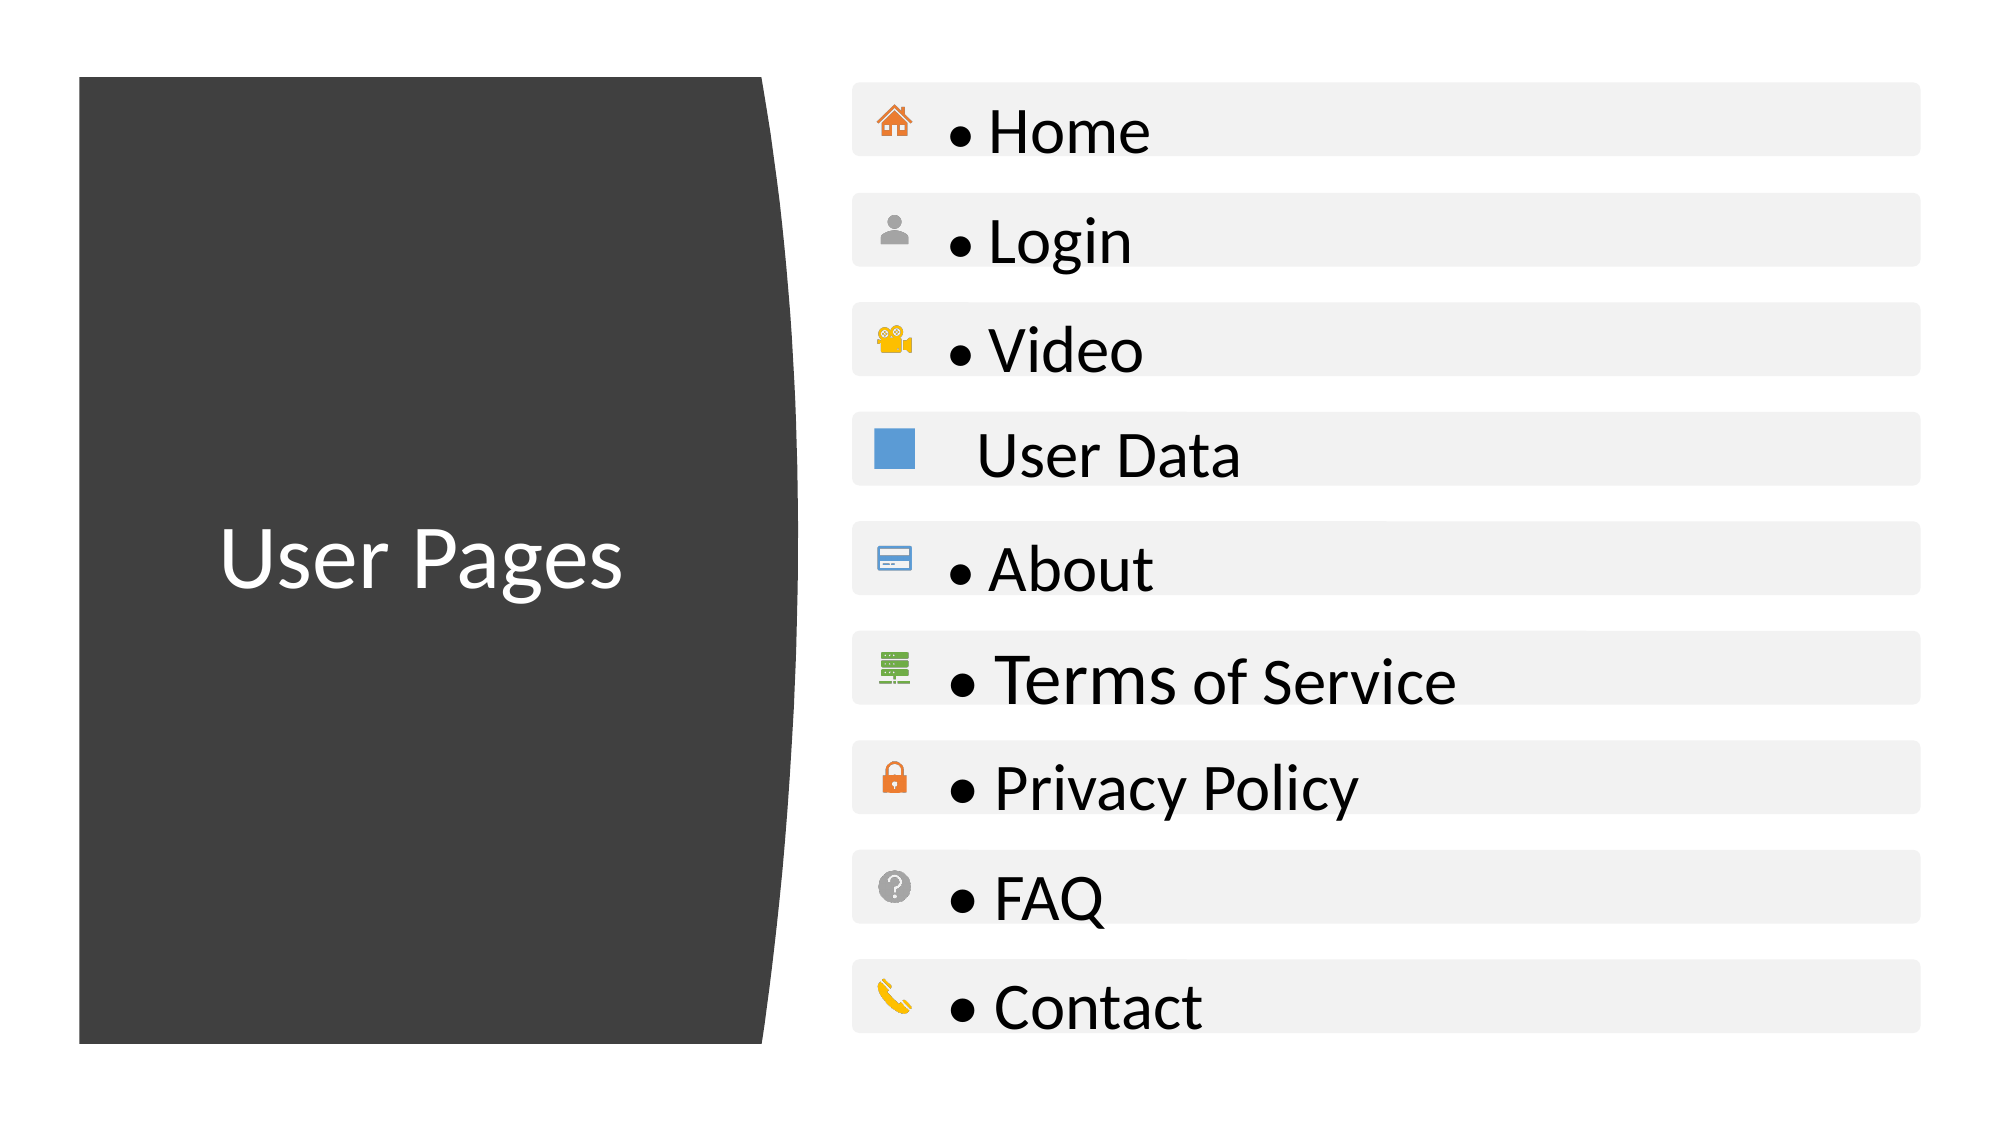

• Home
• Login
• Video
  User Data
• About
• Terms of Service
• Privacy Policy
• FAQ
• Contact
# User Pages